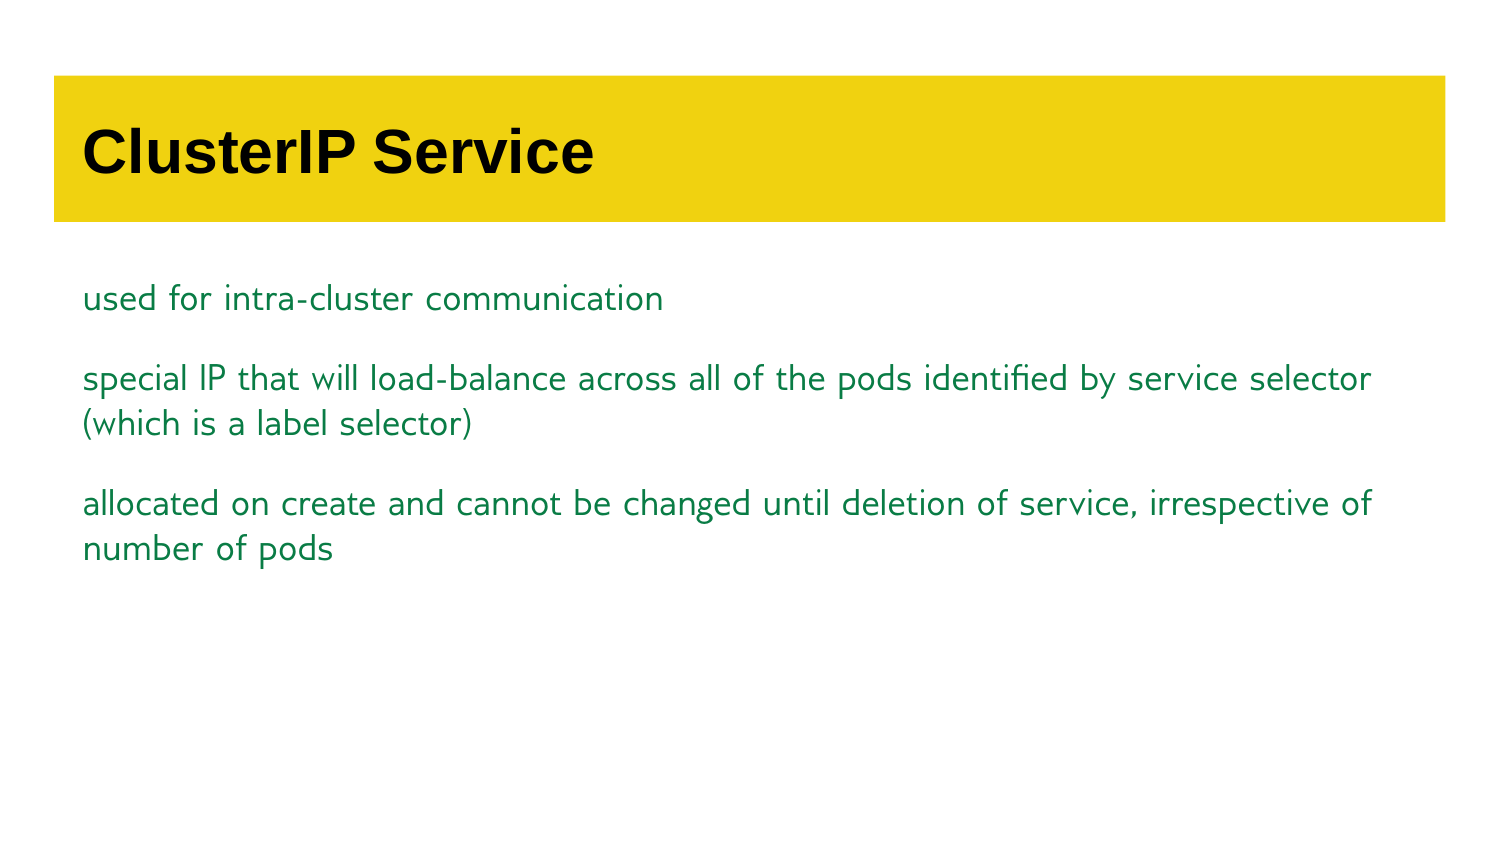

# ClusterIP Service
used for intra-cluster communication

special IP that will load-balance across all of the pods identified by service selector (which is a label selector)

allocated on create and cannot be changed until deletion of service, irrespective of number of pods